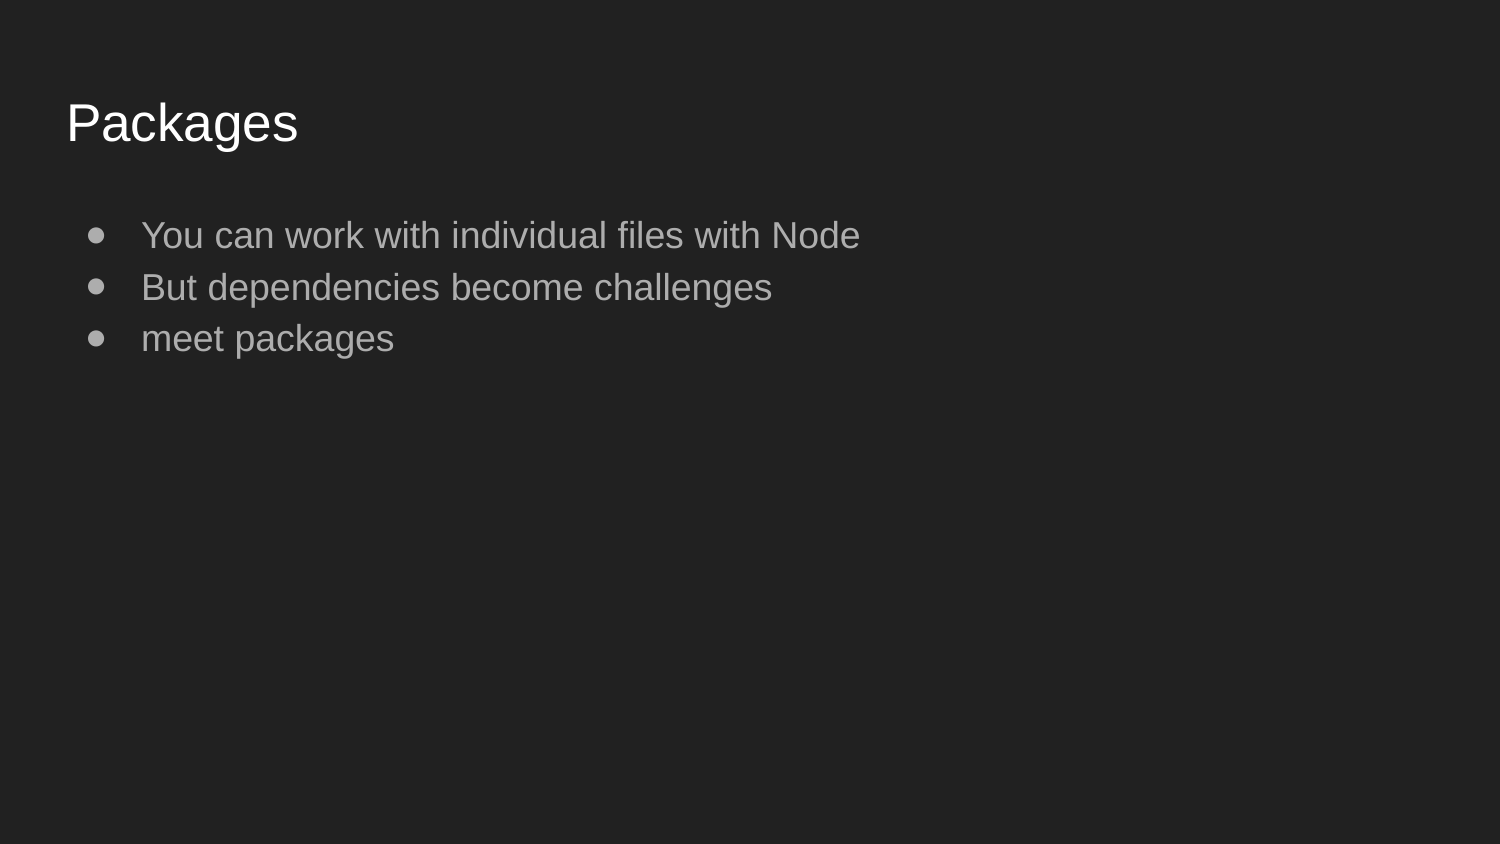

# Packages
You can work with individual files with Node
But dependencies become challenges
meet packages